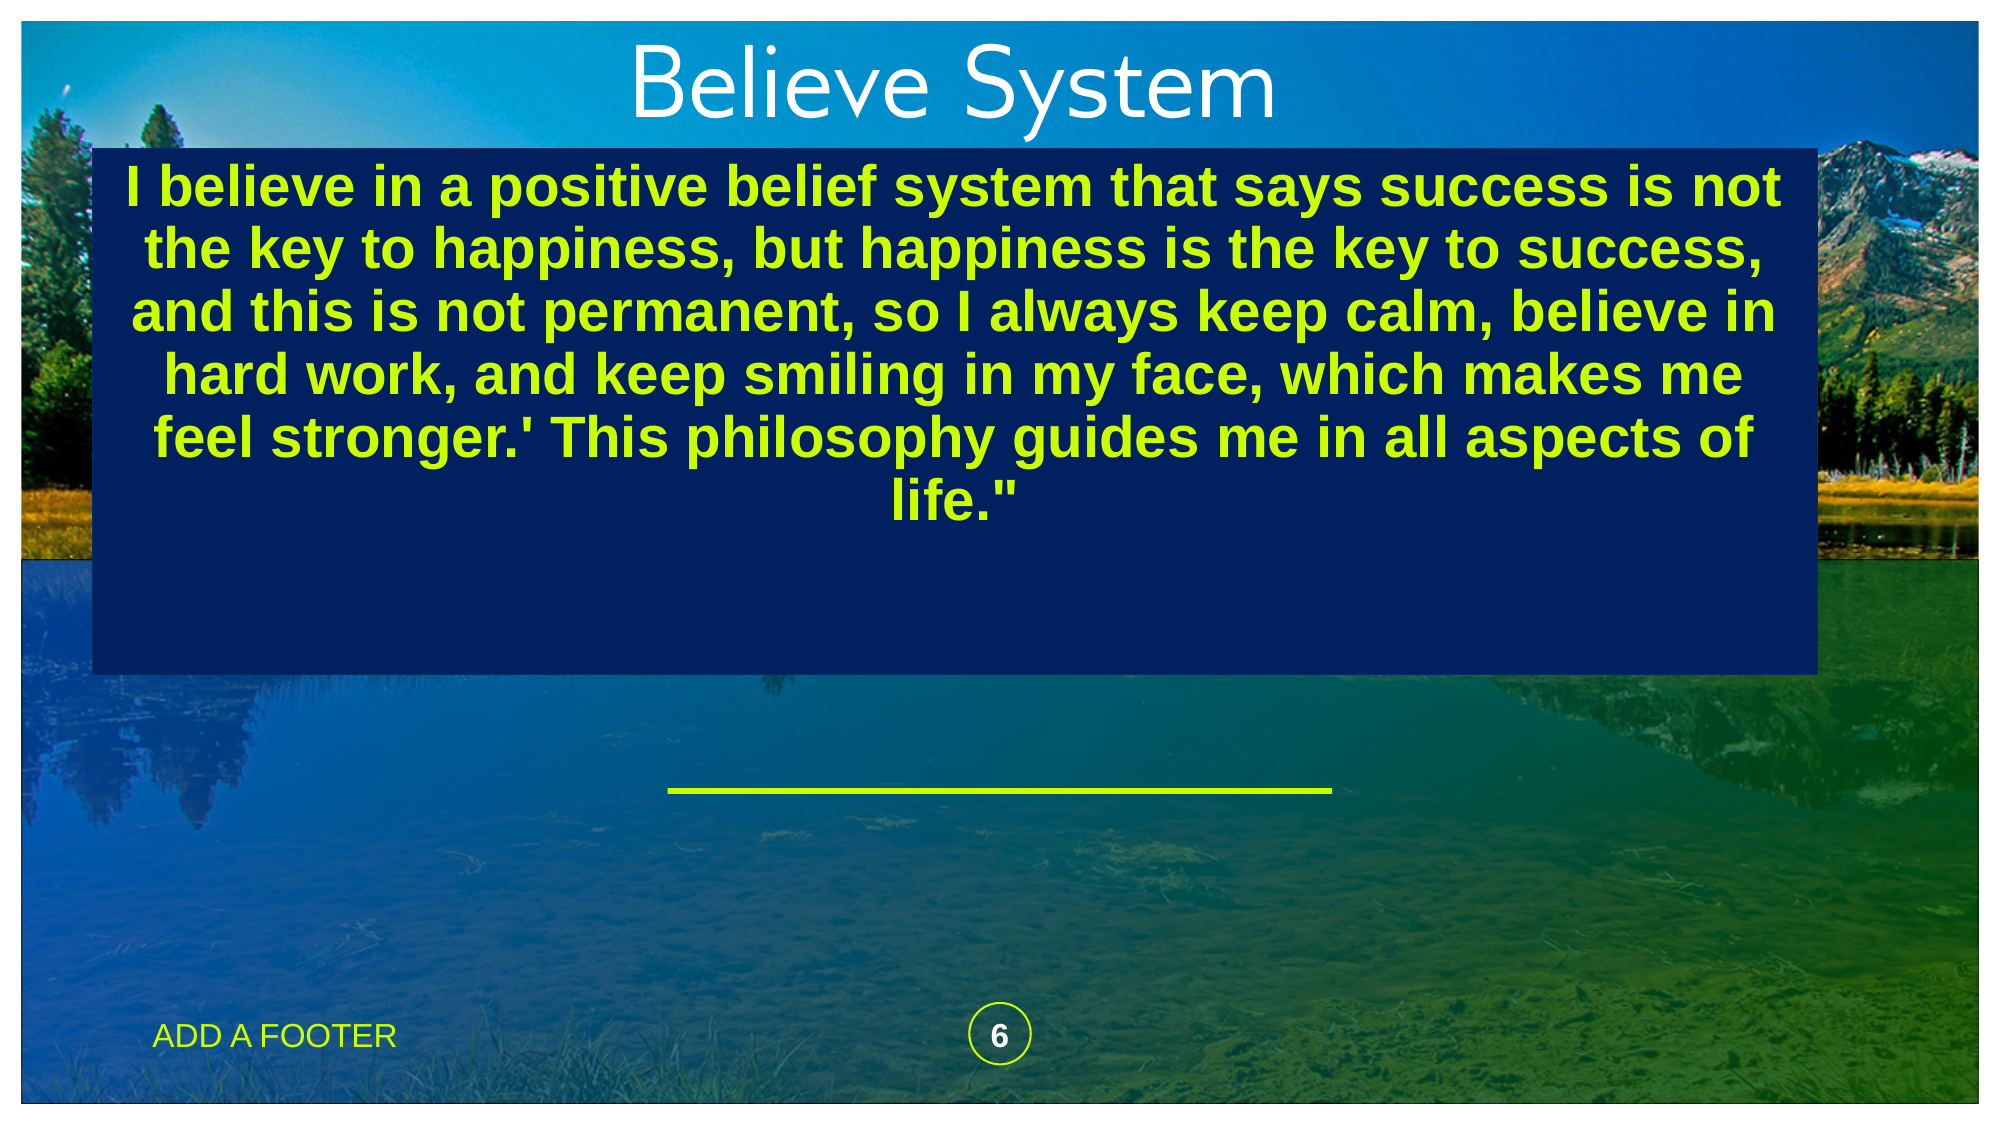

# Believe System
I believe in a positive belief system that says success is not the key to happiness, but happiness is the key to success, and this is not permanent, so I always keep calm, believe in hard work, and keep smiling in my face, which makes me feel stronger.' This philosophy guides me in all aspects of life."
ADD A FOOTER
6